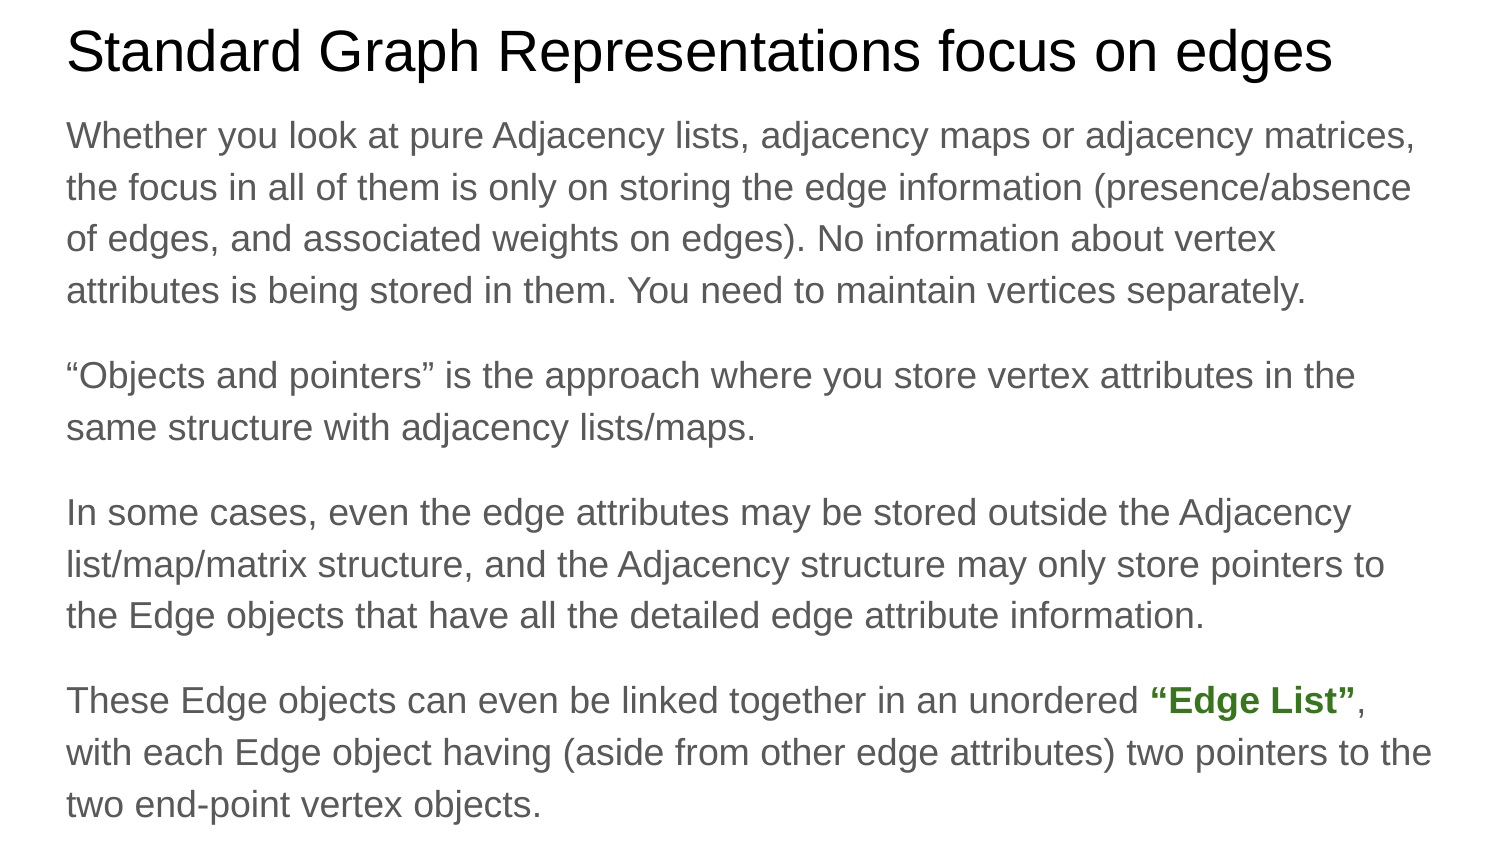

# Standard Graph Representations focus on edges
Whether you look at pure Adjacency lists, adjacency maps or adjacency matrices, the focus in all of them is only on storing the edge information (presence/absence of edges, and associated weights on edges). No information about vertex attributes is being stored in them. You need to maintain vertices separately.
“Objects and pointers” is the approach where you store vertex attributes in the same structure with adjacency lists/maps.
In some cases, even the edge attributes may be stored outside the Adjacency list/map/matrix structure, and the Adjacency structure may only store pointers to the Edge objects that have all the detailed edge attribute information.
These Edge objects can even be linked together in an unordered “Edge List”, with each Edge object having (aside from other edge attributes) two pointers to the two end-point vertex objects.